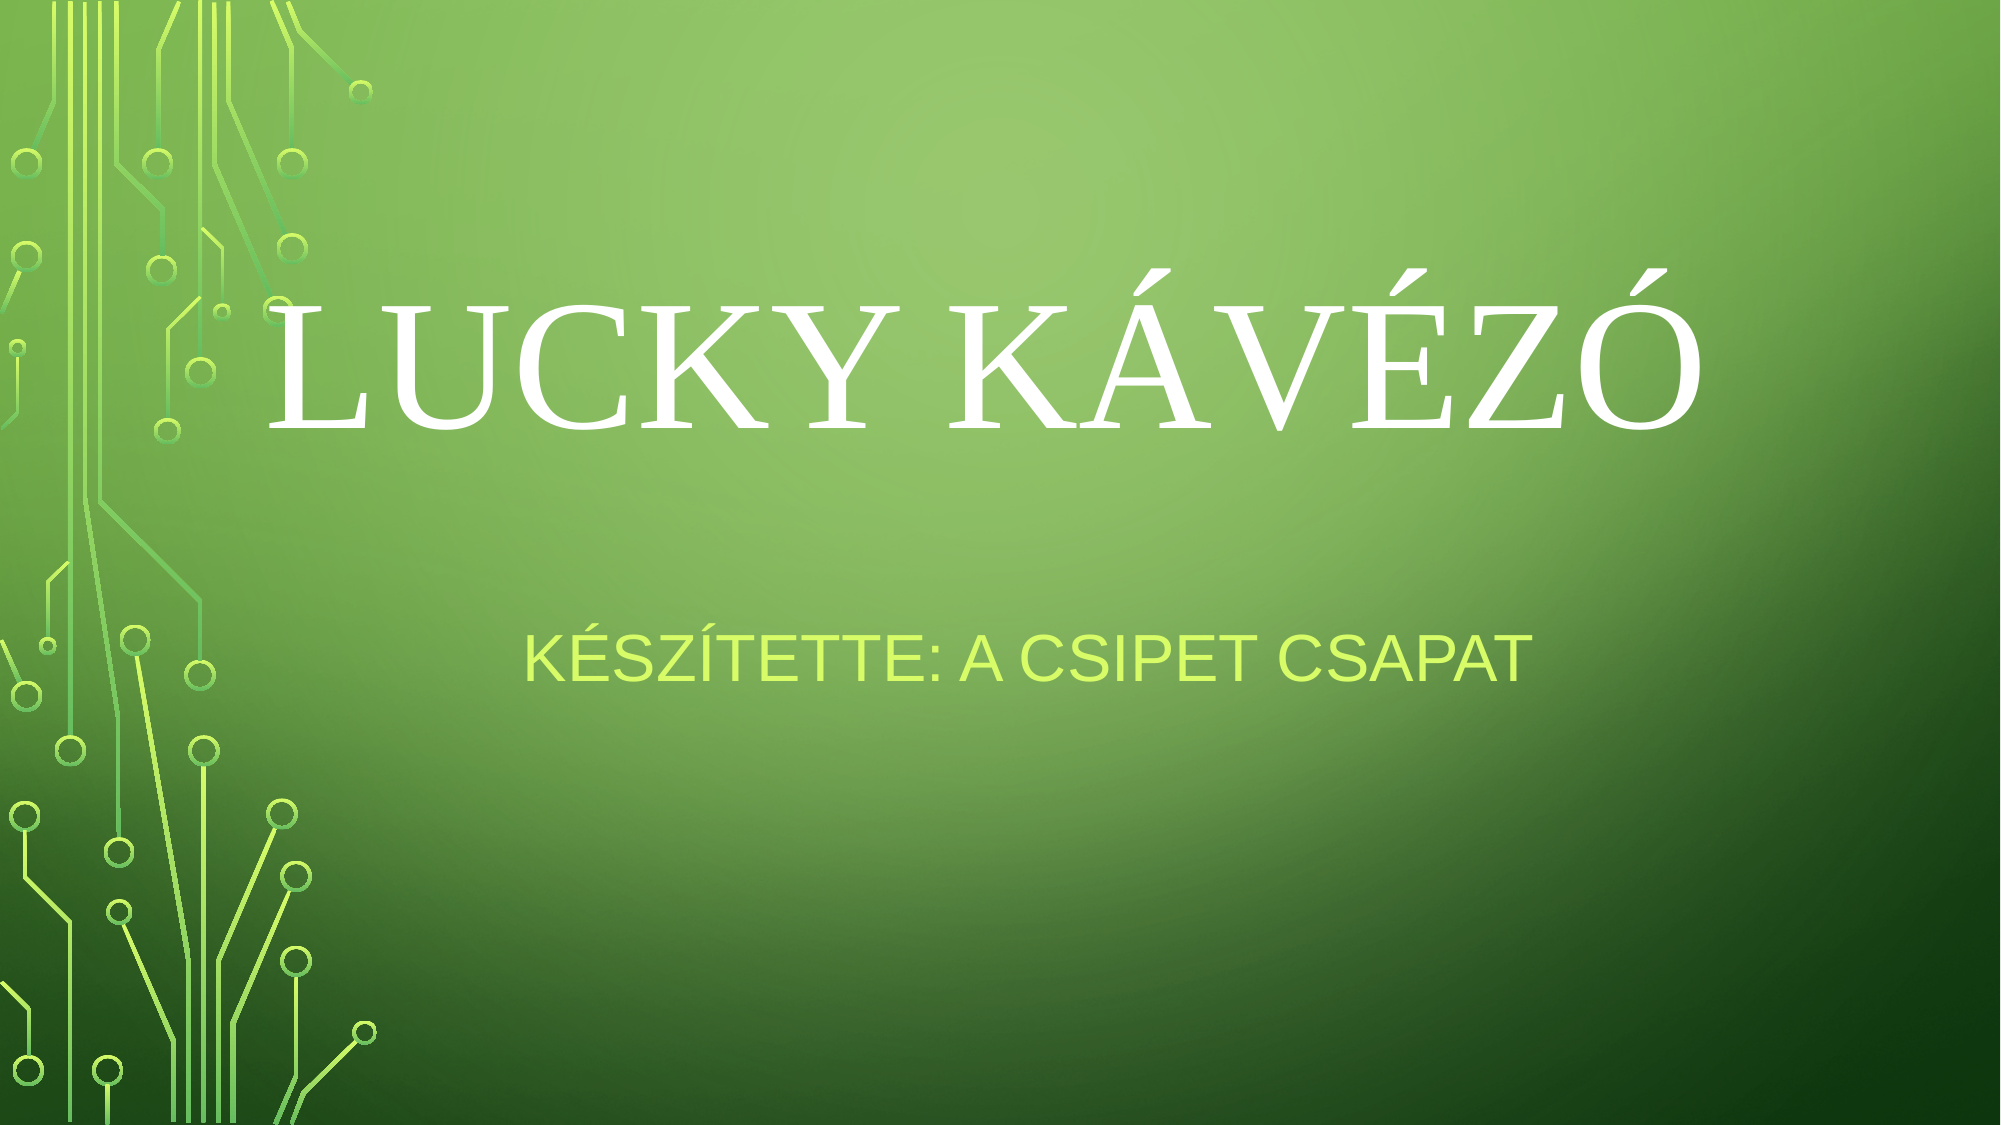

# Lucky kávézó
KÉSZÍTETTE: A csipet csapat